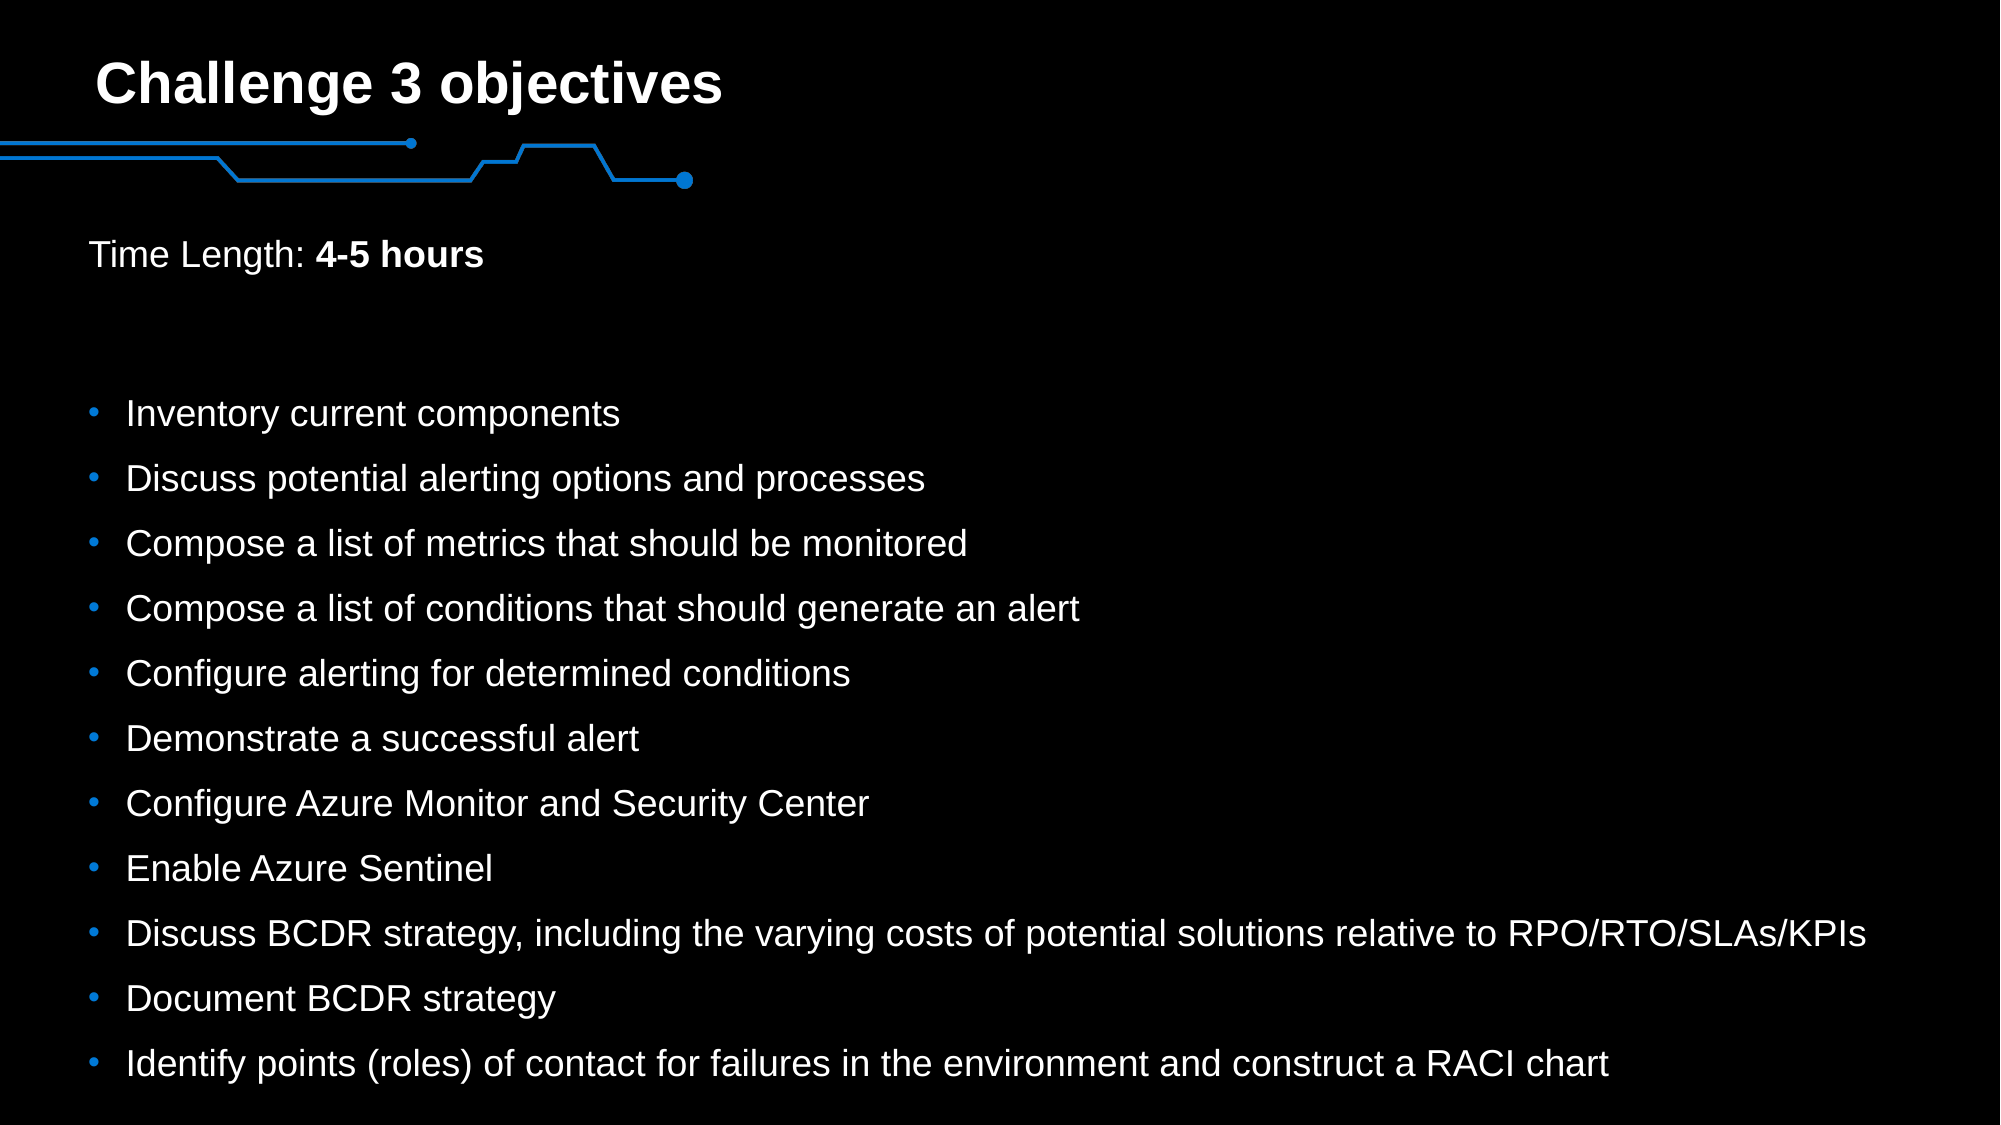

# Challenge 3 objectives
Time Length: 4-5 hours
Inventory current components
Discuss potential alerting options and processes
Compose a list of metrics that should be monitored
Compose a list of conditions that should generate an alert
Configure alerting for determined conditions
Demonstrate a successful alert
Configure Azure Monitor and Security Center
Enable Azure Sentinel
Discuss BCDR strategy, including the varying costs of potential solutions relative to RPO/RTO/SLAs/KPIs
Document BCDR strategy
Identify points (roles) of contact for failures in the environment and construct a RACI chart